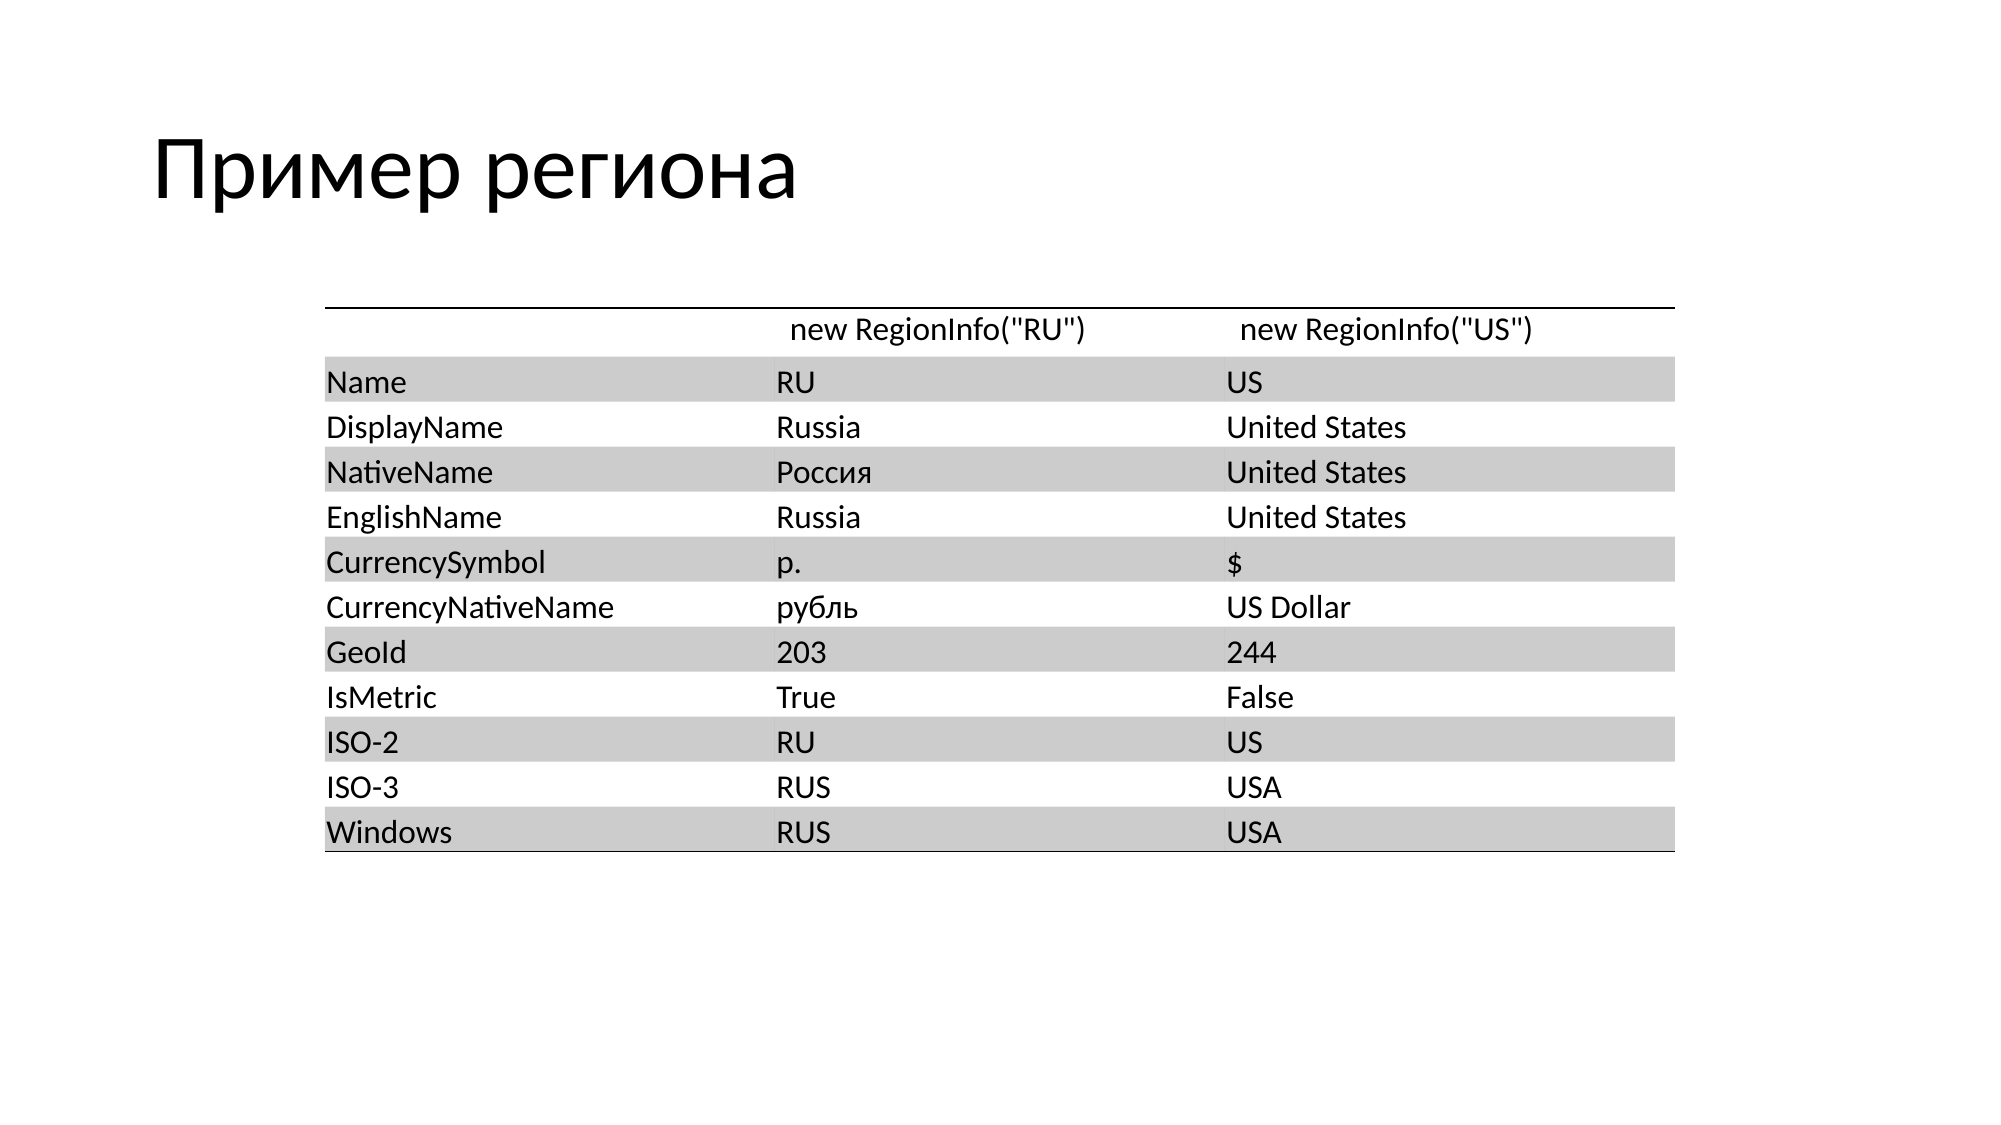

# Пример региона
|  | new RegionInfo("RU") | new RegionInfo("US") |
| --- | --- | --- |
| Name | RU | US |
| DisplayName | Russia | United States |
| NativeName | Россия | United States |
| EnglishName | Russia | United States |
| CurrencySymbol | р. | $ |
| CurrencyNativeName | рубль | US Dollar |
| GeoId | 203 | 244 |
| IsMetric | True | False |
| ISO-2 | RU | US |
| ISO-3 | RUS | USA |
| Windows | RUS | USA |